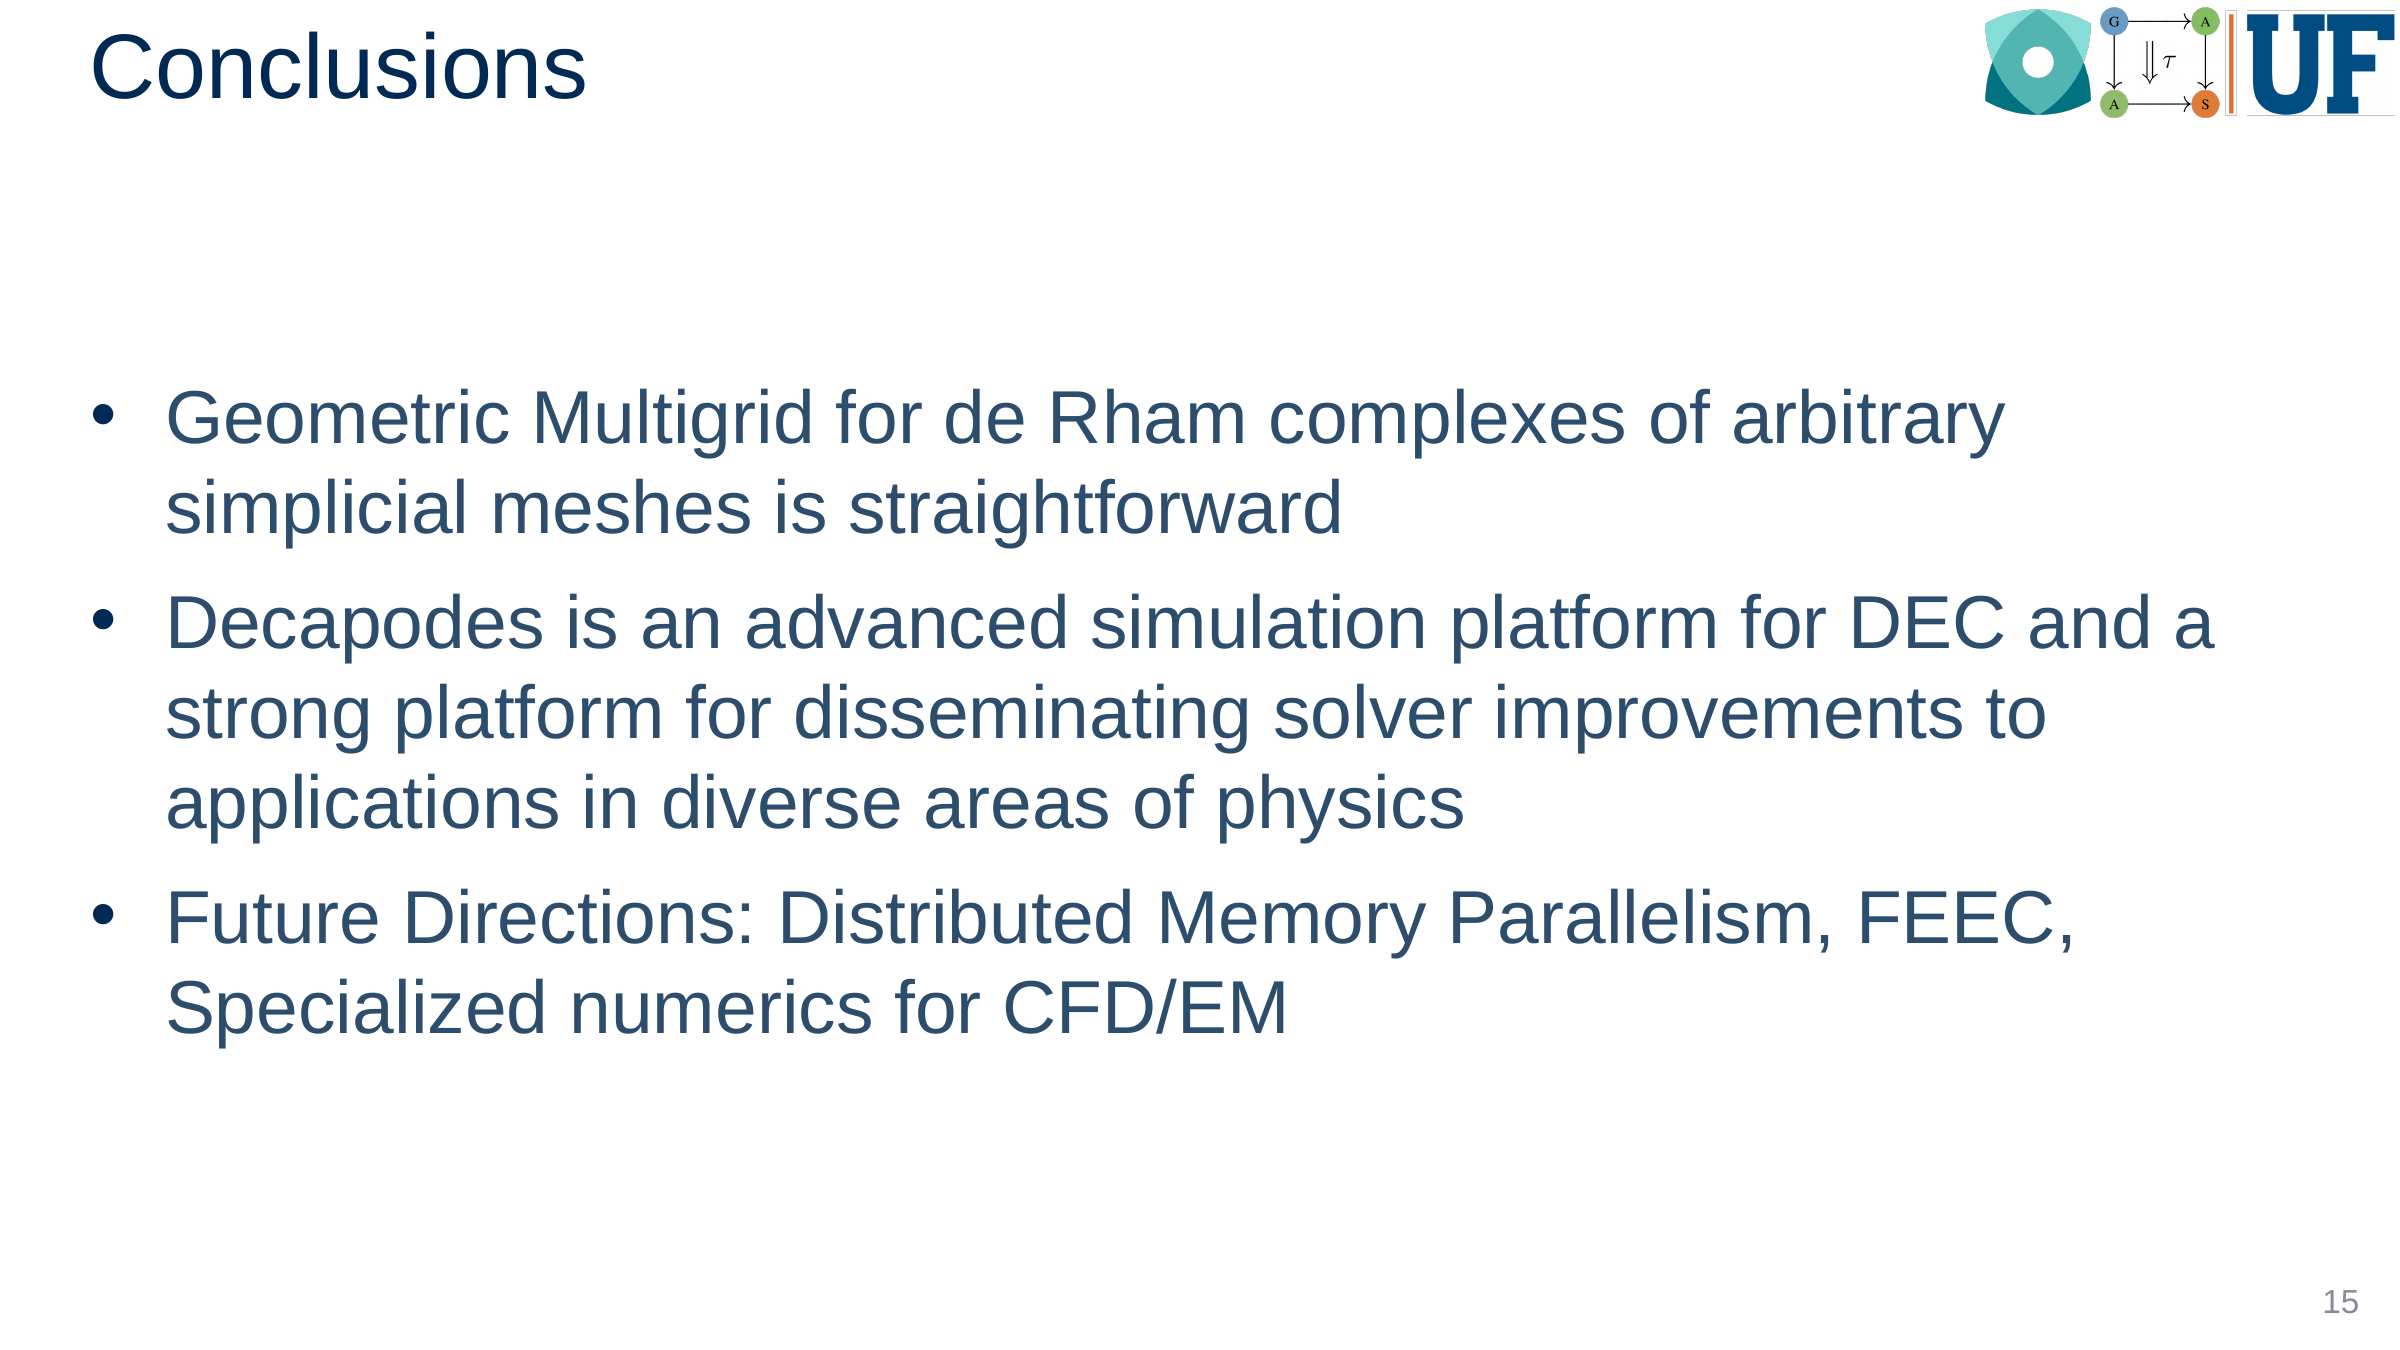

# Conclusions
Geometric Multigrid for de Rham complexes of arbitrary simplicial meshes is straightforward
Decapodes is an advanced simulation platform for DEC and a strong platform for disseminating solver improvements to applications in diverse areas of physics
Future Directions: Distributed Memory Parallelism, FEEC, Specialized numerics for CFD/EM
15